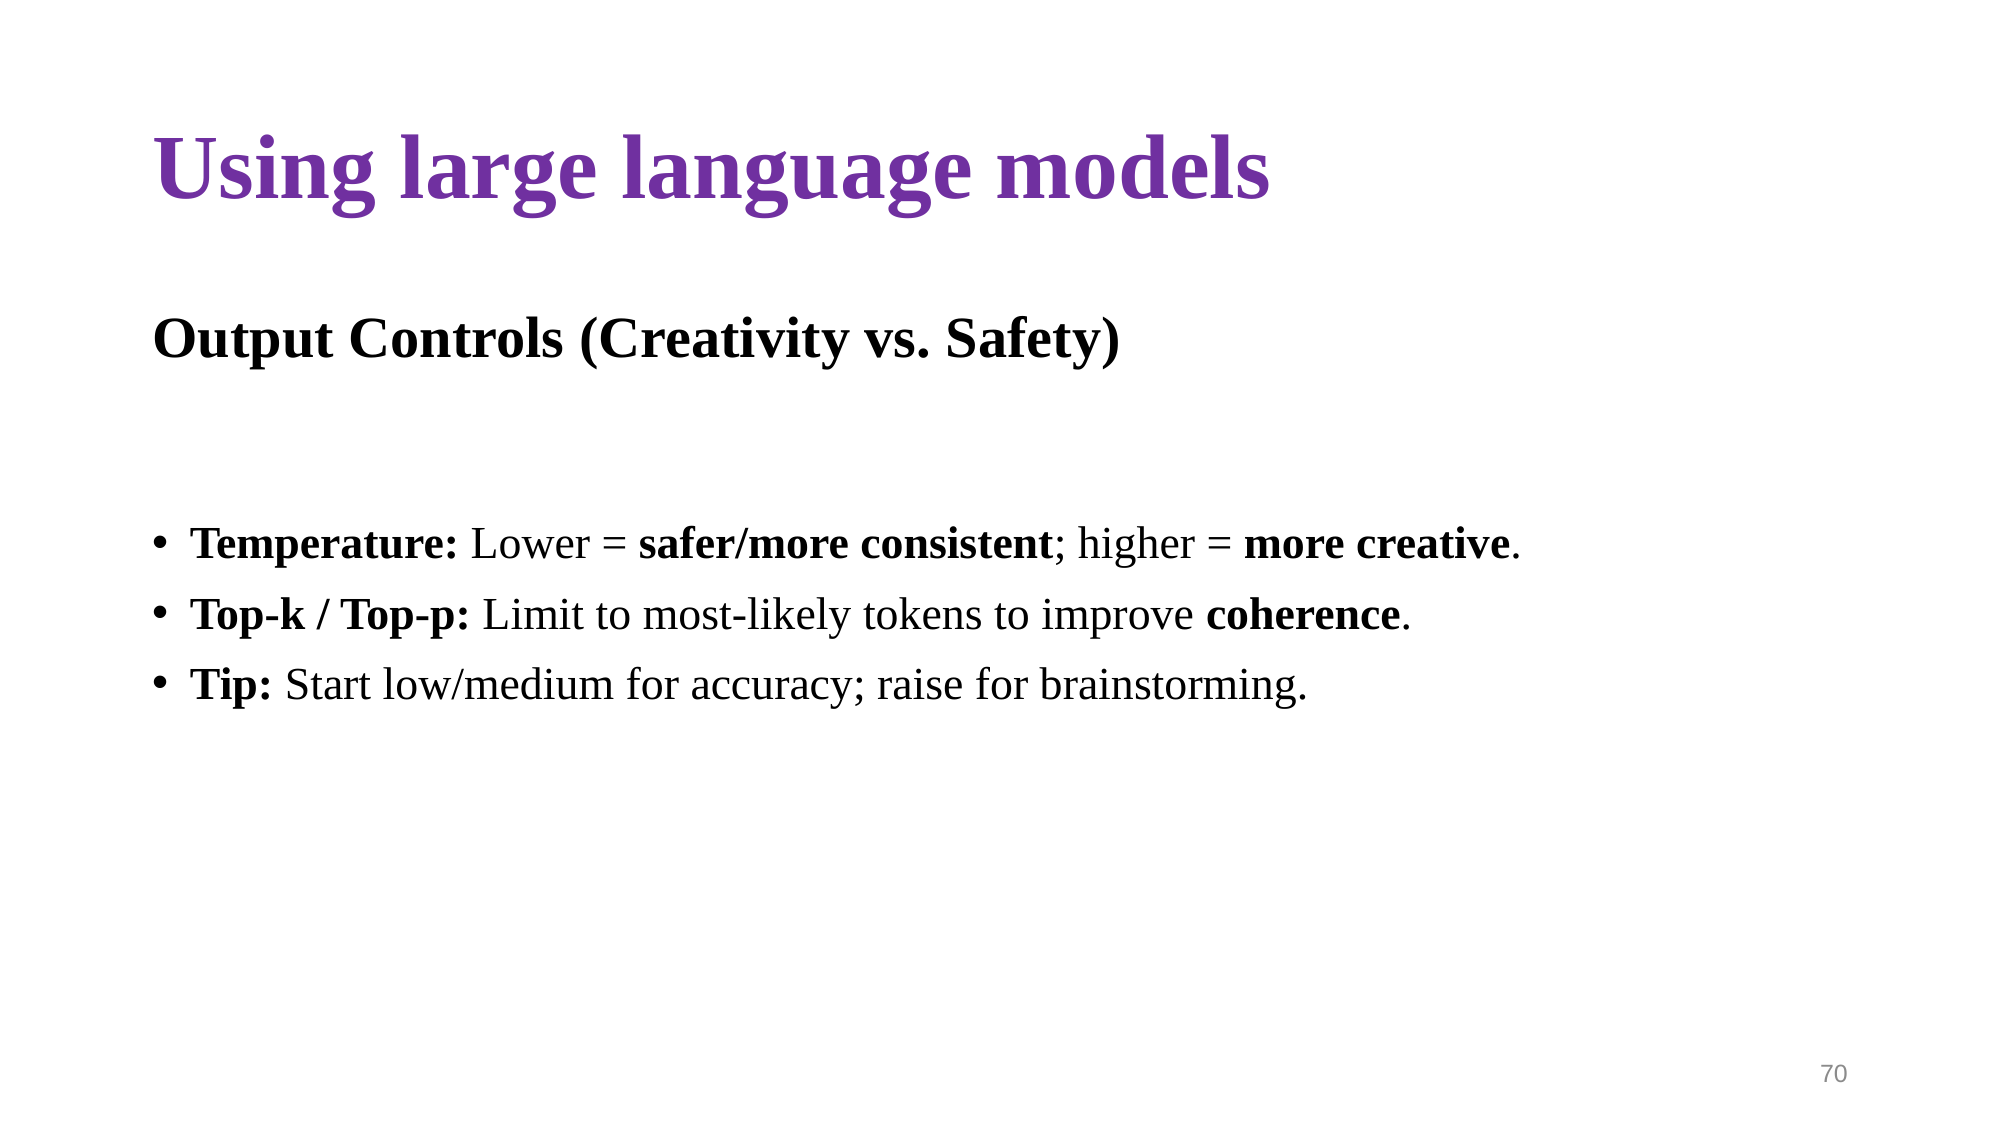

# Using large language models
Output Controls (Creativity vs. Safety)

Temperature: Lower = safer/more consistent; higher = more creative.
Top-k / Top-p: Limit to most-likely tokens to improve coherence.
Tip: Start low/medium for accuracy; raise for brainstorming.
70